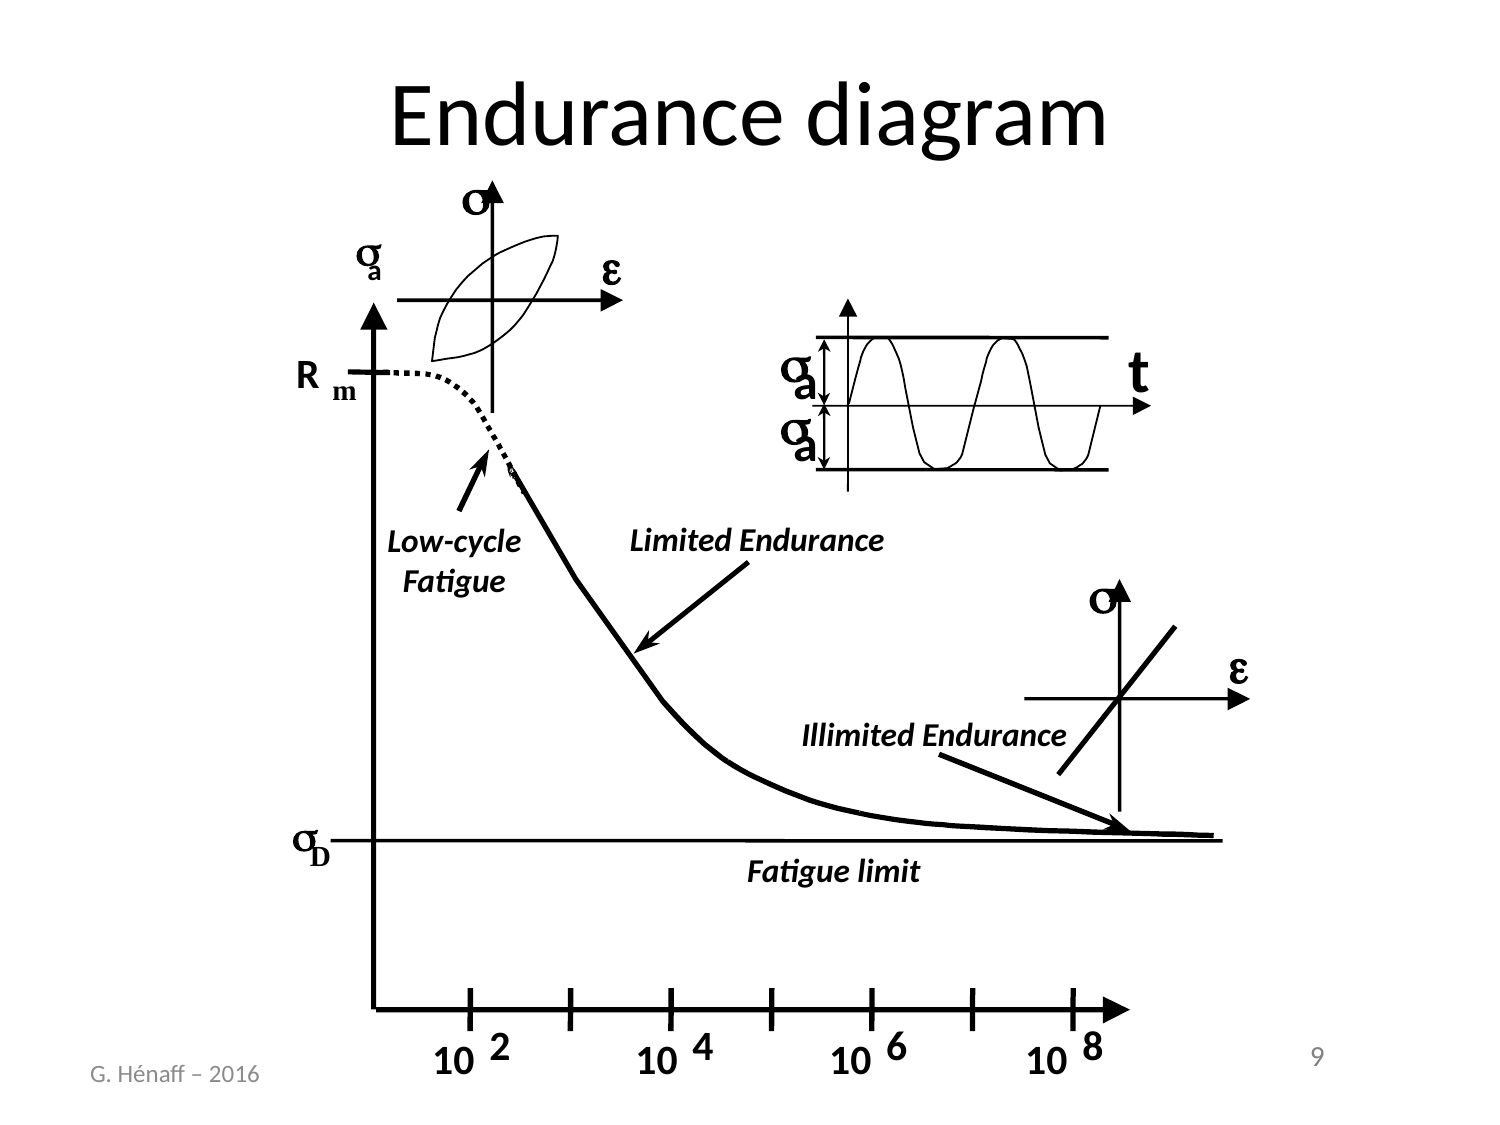

# Endurance diagram
σ

ε

σ

a

t
σ

a

σ

a

R

m

Limited Endurance
Low-cycle Fatigue

σ

ε

Illimited Endurance

σ

D

Fatigue limit

2

10

4

10

6

10

8

10
G. Hénaff – 2016